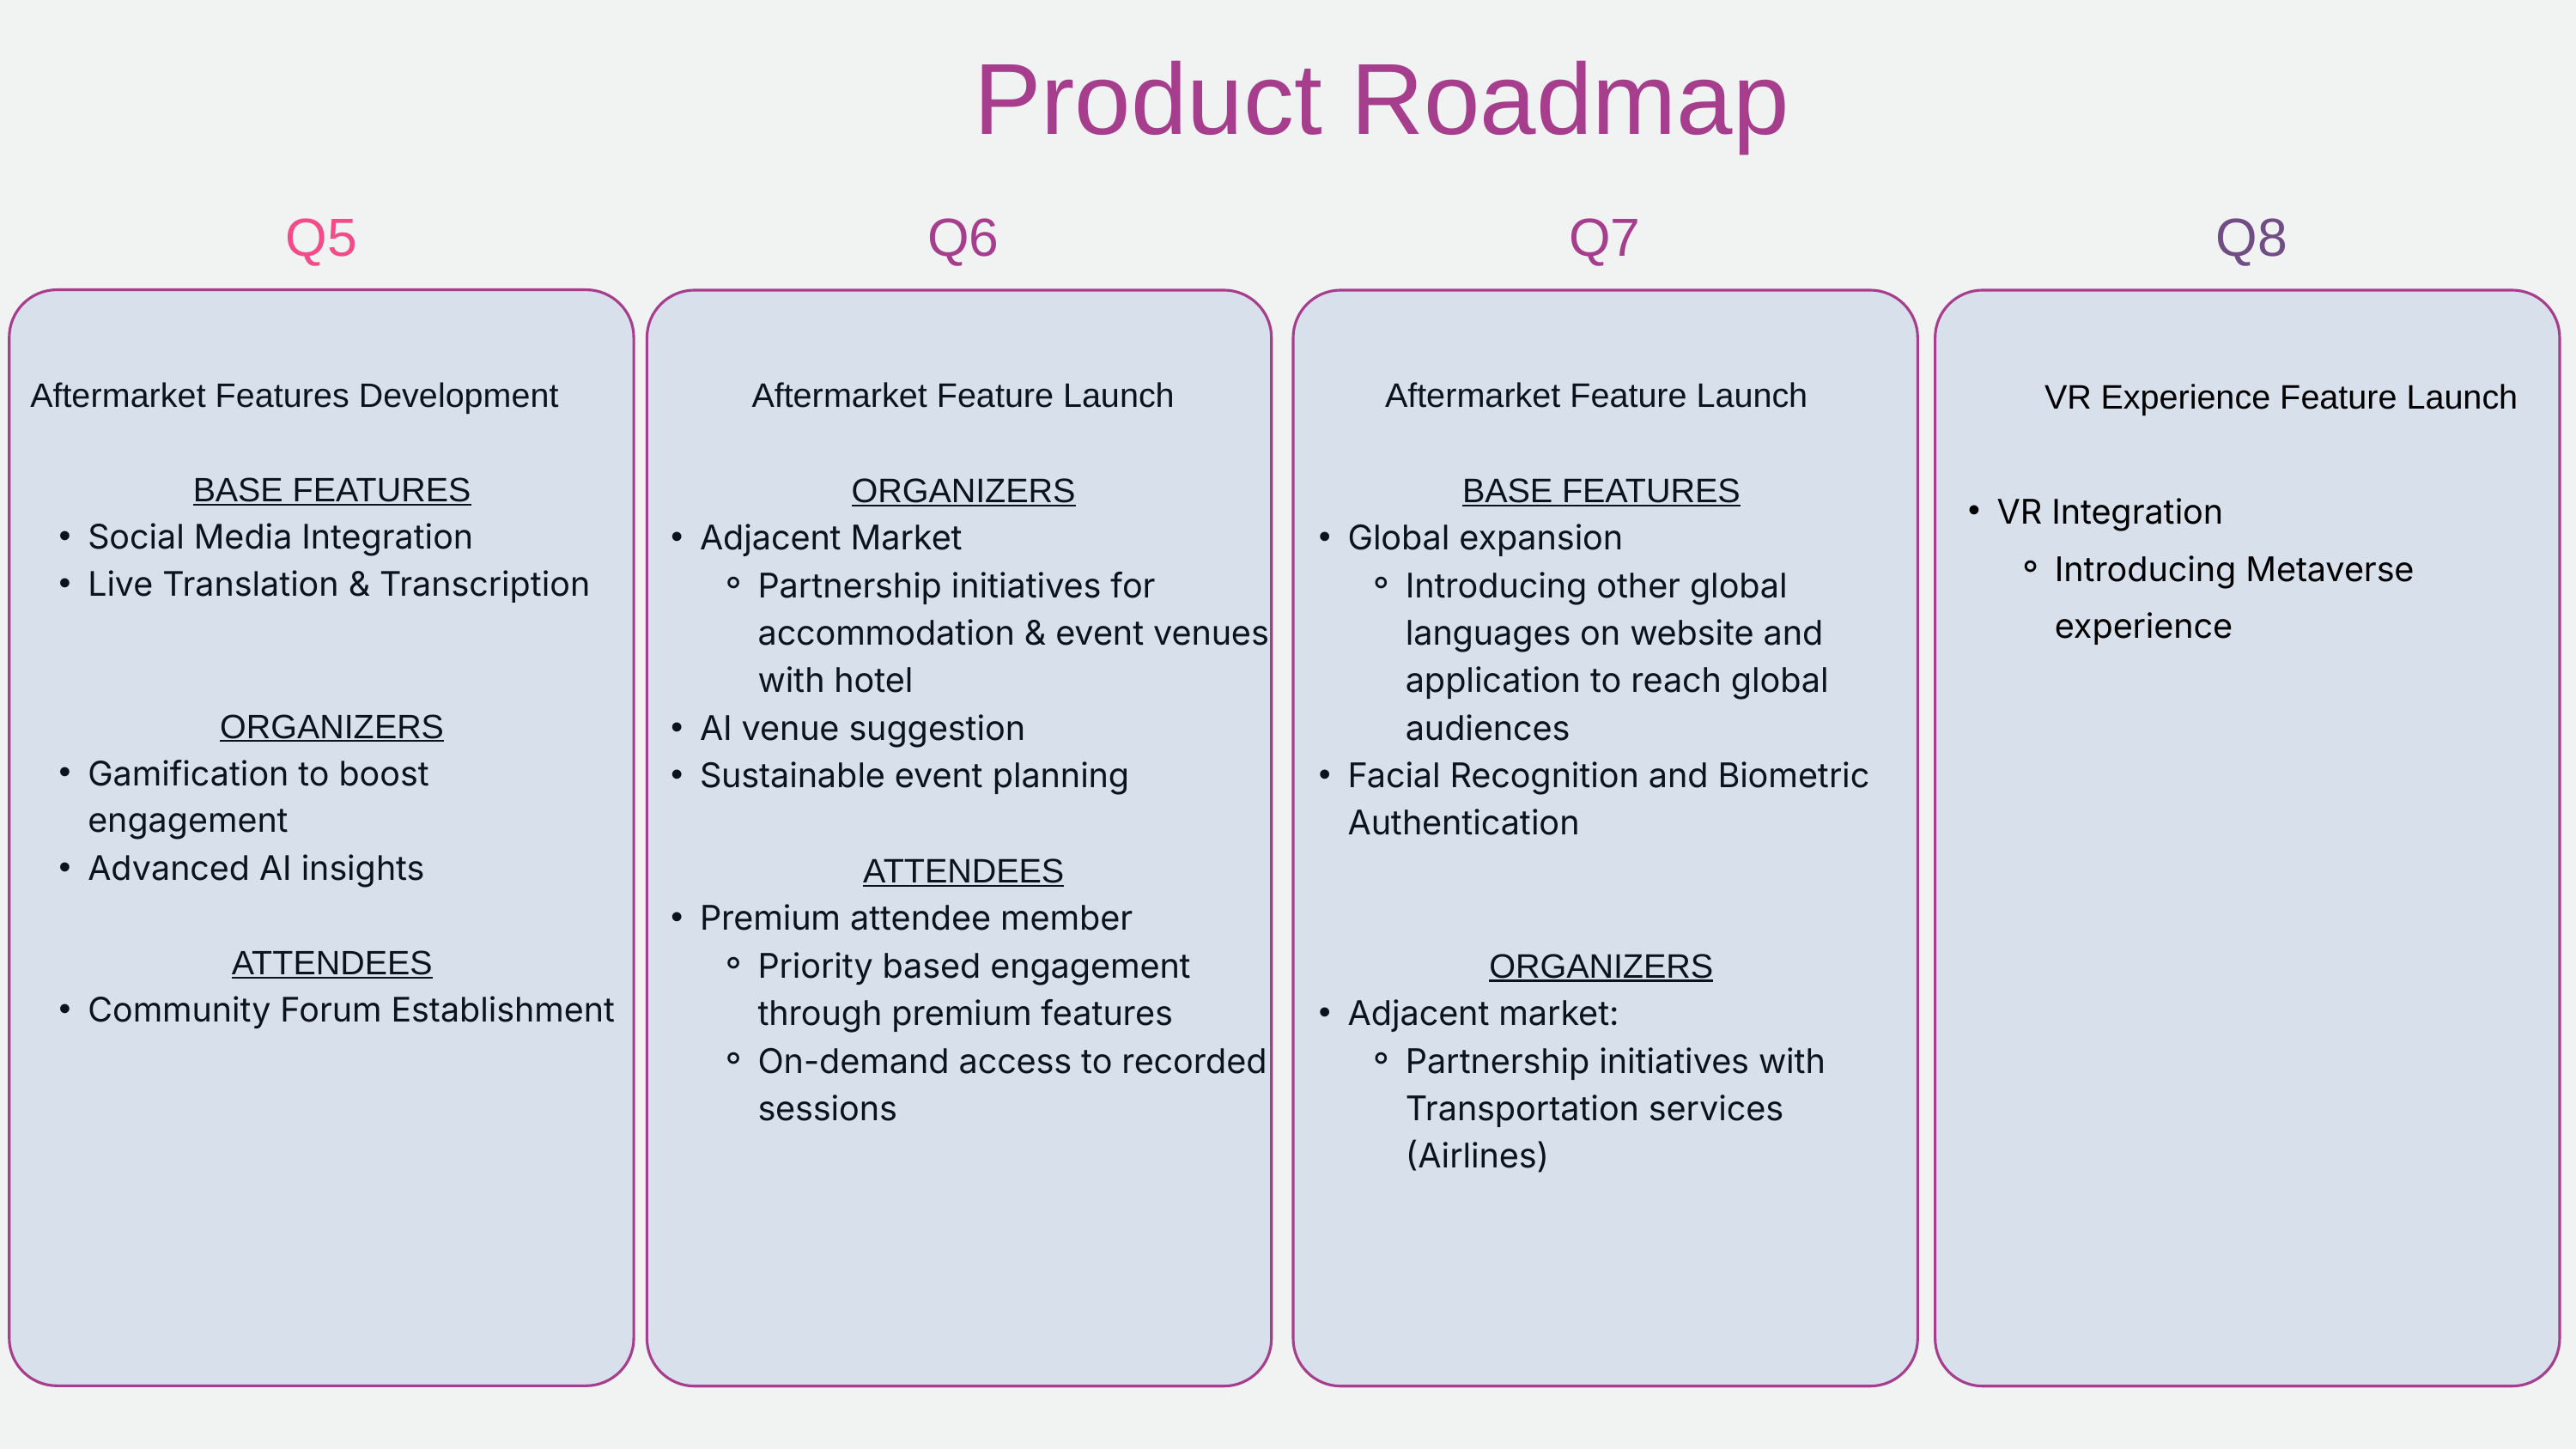

Product Roadmap
Q5
Q6
Q7
Q8

VR Experience Feature Launch

VR Integration
Introducing Metaverse experience

Aftermarket Features Development

BASE FEATURES
Social Media Integration
Live Translation & Transcription

ORGANIZERS
Gamification to boost engagement
Advanced AI insights

ATTENDEES
Community Forum Establishment

Aftermarket Feature Launch

ORGANIZERS
Adjacent Market
Partnership initiatives for accommodation & event venues with hotel
AI venue suggestion
Sustainable event planning

ATTENDEES
Premium attendee member
Priority based engagement through premium features
On-demand access to recorded sessions
Aftermarket Feature Launch

BASE FEATURES
Global expansion
Introducing other global languages on website and application to reach global audiences
Facial Recognition and Biometric Authentication

ORGANIZERS
Adjacent market:
Partnership initiatives with Transportation services (Airlines)